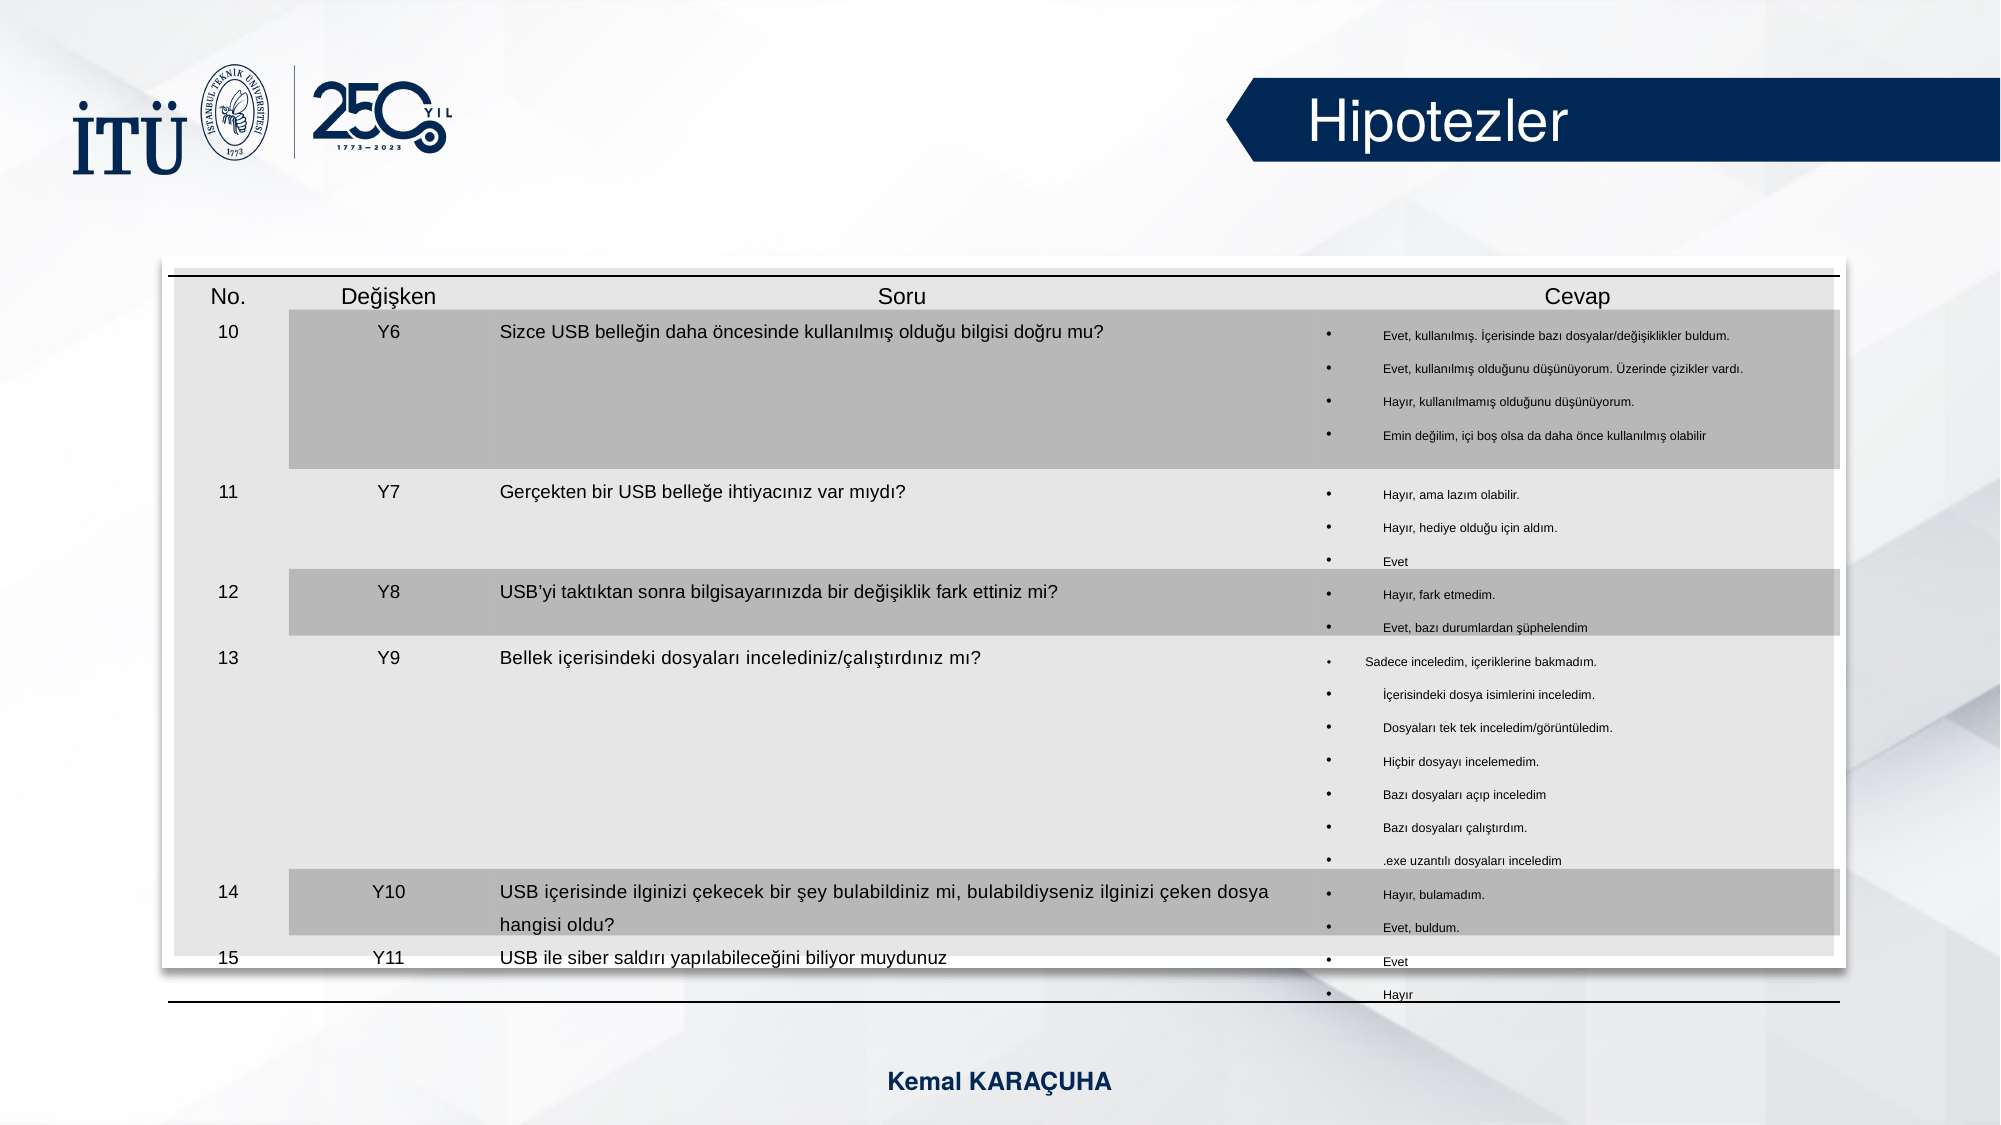

Hipotezler

| No. | Değişken | Soru | Cevap |
| --- | --- | --- | --- |
| 10 | Y6 | Sizce USB belleğin daha öncesinde kullanılmış olduğu bilgisi doğru mu? | Evet, kullanılmış. İçerisinde bazı dosyalar/değişiklikler buldum. Evet, kullanılmış olduğunu düşünüyorum. Üzerinde çizikler vardı. Hayır, kullanılmamış olduğunu düşünüyorum. Emin değilim, içi boş olsa da daha önce kullanılmış olabilir |
| 11 | Y7 | Gerçekten bir USB belleğe ihtiyacınız var mıydı? | Hayır, ama lazım olabilir. Hayır, hediye olduğu için aldım. Evet |
| 12 | Y8 | USB’yi taktıktan sonra bilgisayarınızda bir değişiklik fark ettiniz mi? | Hayır, fark etmedim. Evet, bazı durumlardan şüphelendim |
| 13 | Y9 | Bellek içerisindeki dosyaları incelediniz/çalıştırdınız mı? | Sadece inceledim, içeriklerine bakmadım. İçerisindeki dosya isimlerini inceledim. Dosyaları tek tek inceledim/görüntüledim. Hiçbir dosyayı incelemedim. Bazı dosyaları açıp inceledim Bazı dosyaları çalıştırdım. .exe uzantılı dosyaları inceledim |
| 14 | Y10 | USB içerisinde ilginizi çekecek bir şey bulabildiniz mi, bulabildiyseniz ilginizi çeken dosya hangisi oldu? | Hayır, bulamadım. Evet, buldum. |
| 15 | Y11 | USB ile siber saldırı yapılabileceğini biliyor muydunuz | Evet Hayır |
Kemal KARAÇUHA